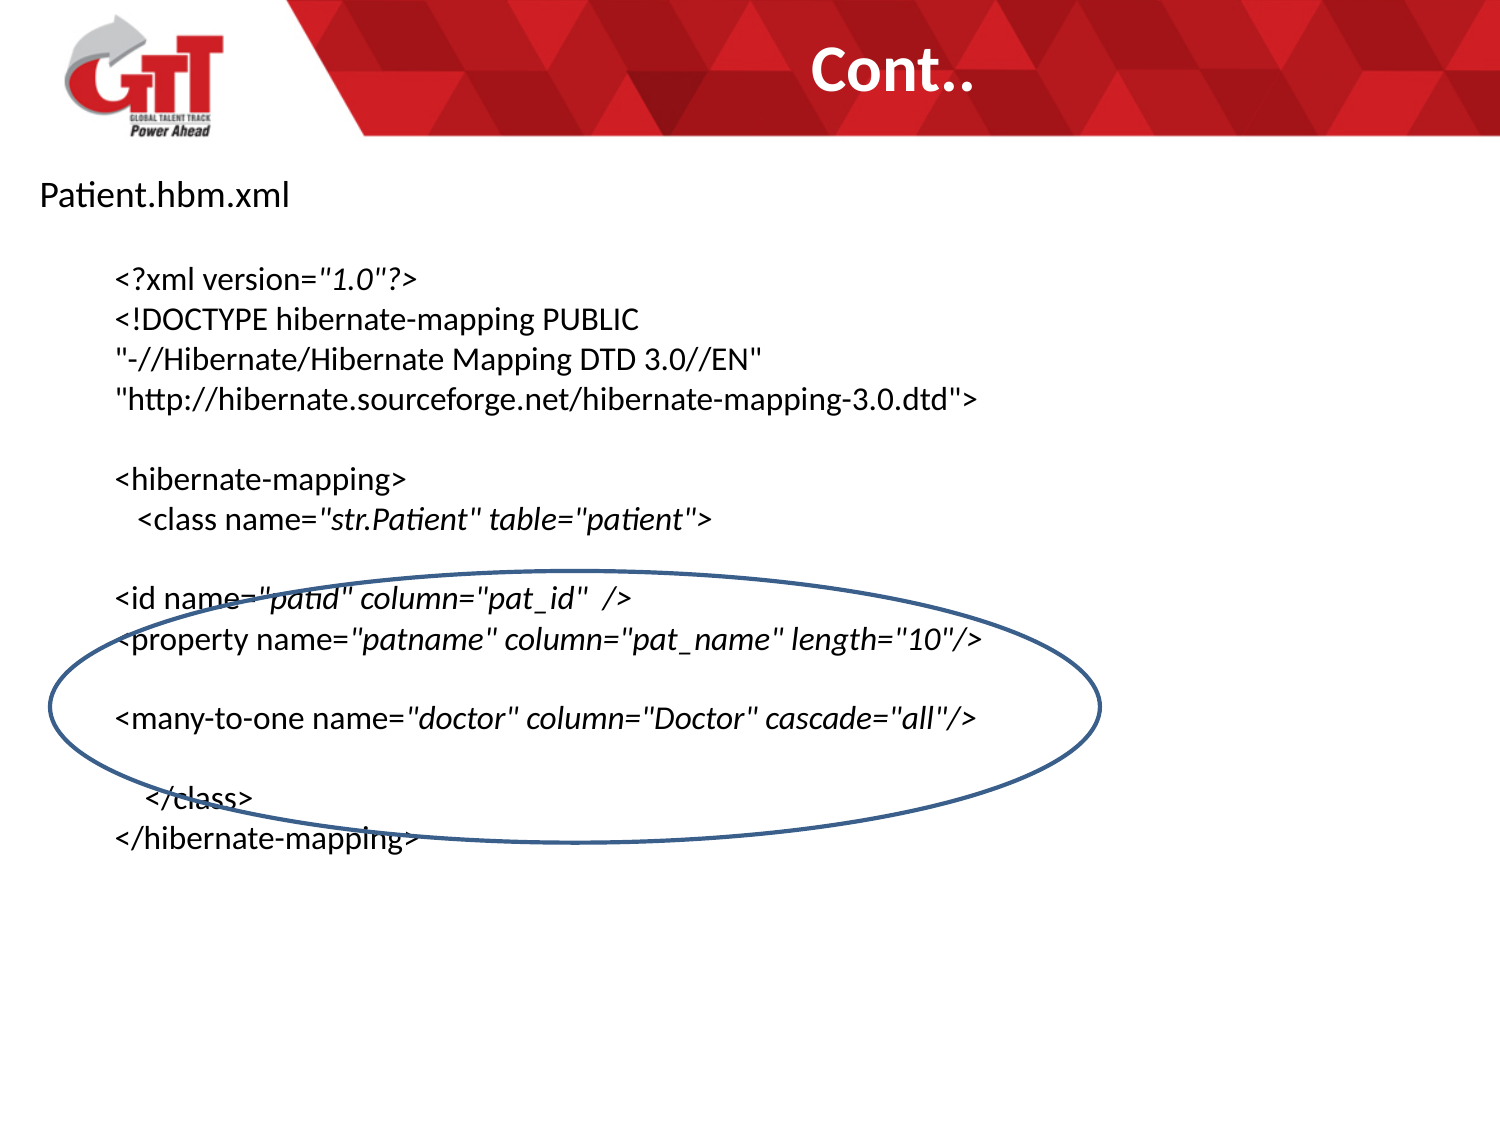

# Cont..
Patient.hbm.xml
<?xml version="1.0"?>
<!DOCTYPE hibernate-mapping PUBLIC
"-//Hibernate/Hibernate Mapping DTD 3.0//EN"
"http://hibernate.sourceforge.net/hibernate-mapping-3.0.dtd">

<hibernate-mapping>
   <class name="str.Patient" table="patient">

<id name="patid" column="pat_id"  />
<property name="patname" column="pat_name" length="10"/>

<many-to-one name="doctor" column="Doctor" cascade="all"/>

    </class>
</hibernate-mapping>